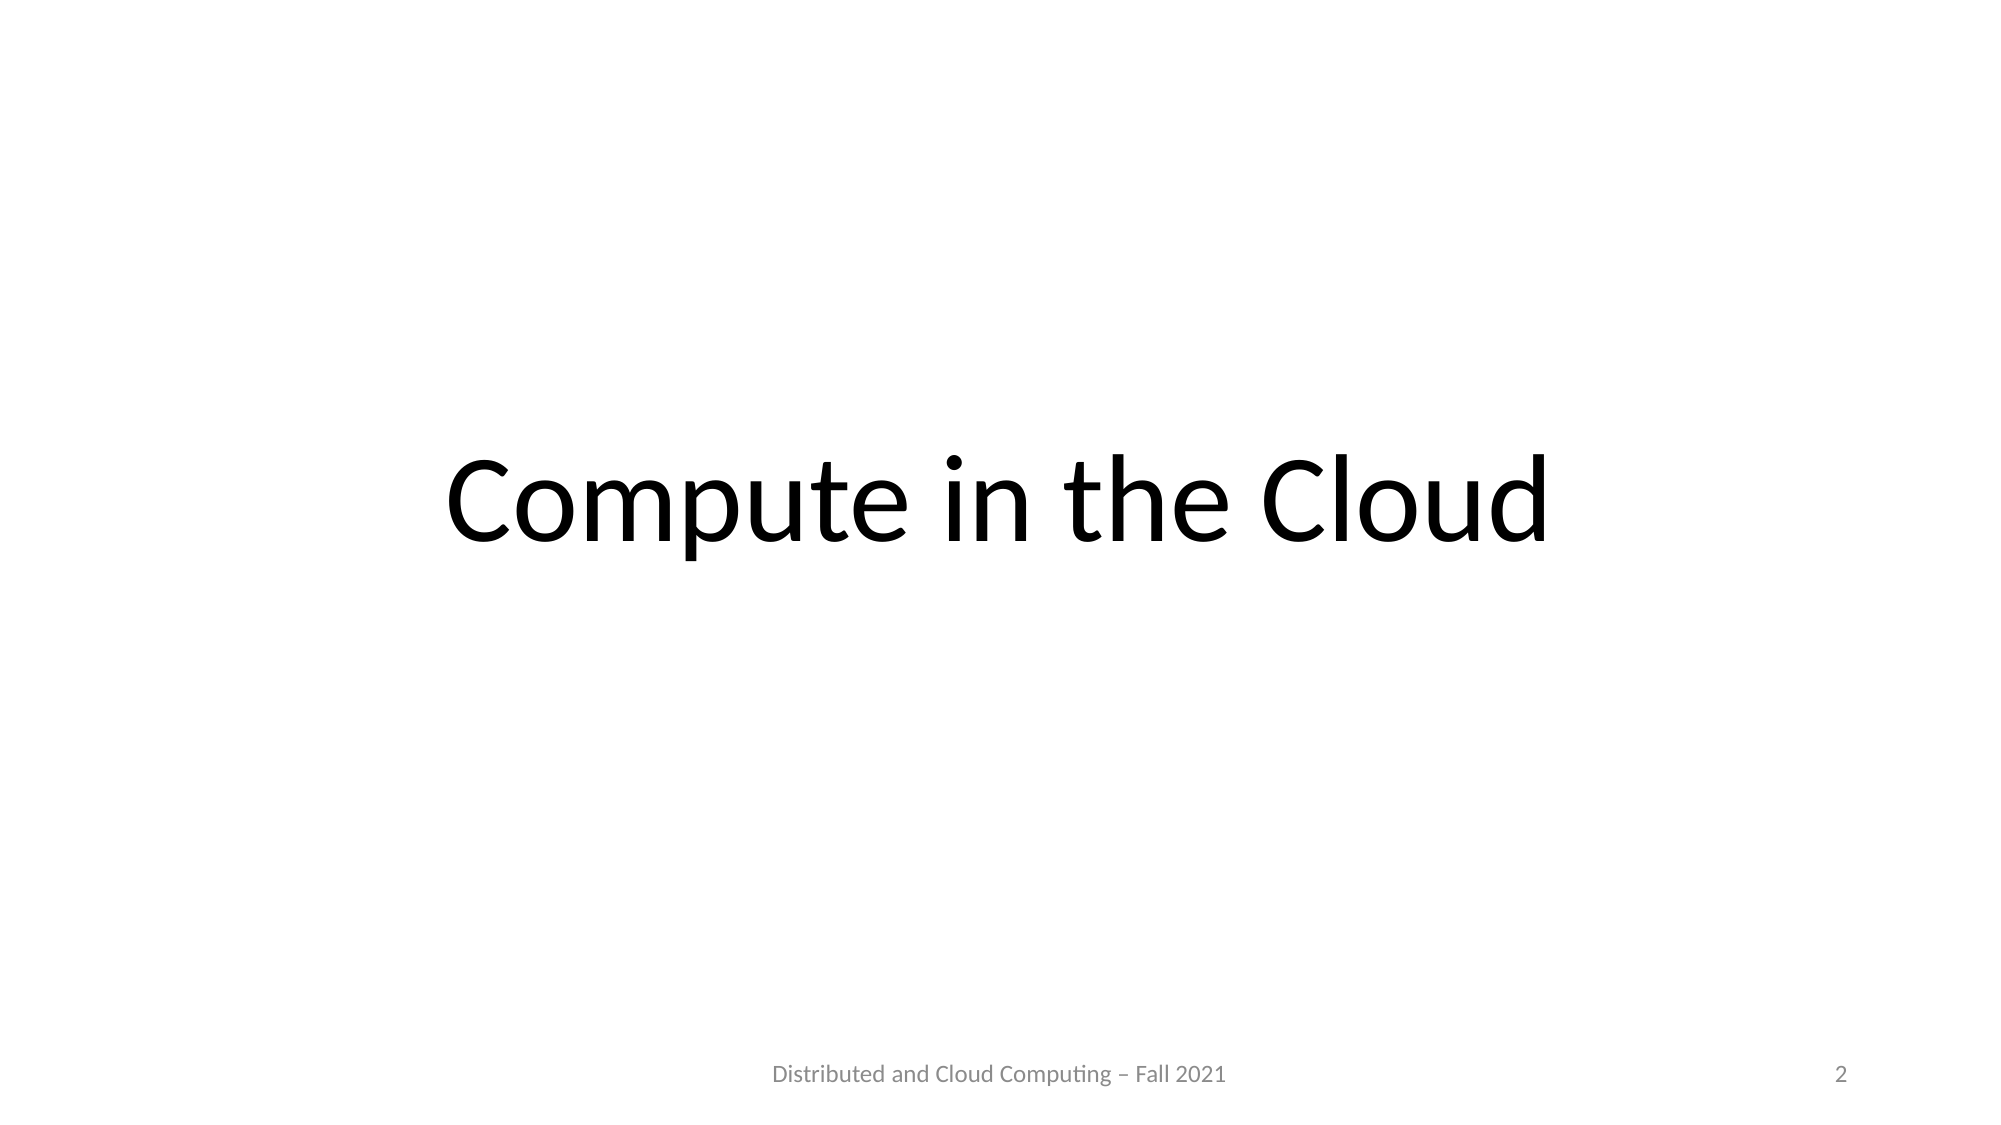

# Compute in the Cloud

Distributed and Cloud Computing – Fall 2021
2